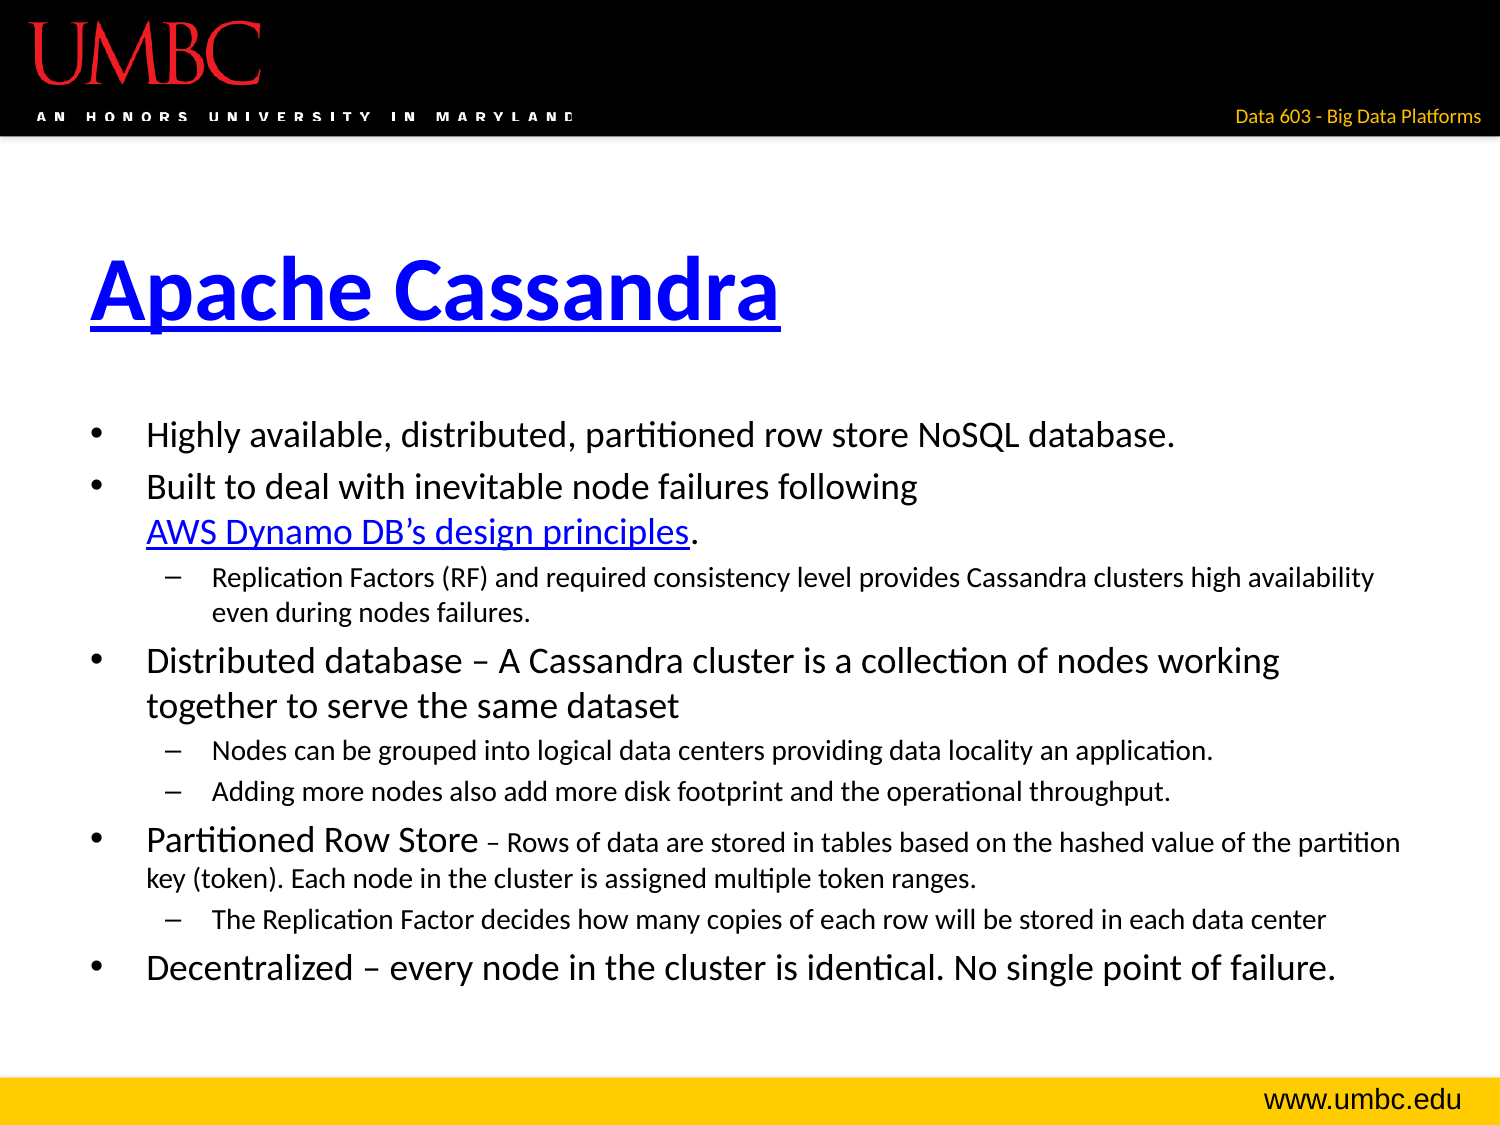

# Apache Cassandra
Highly available, distributed, partitioned row store NoSQL database.
Built to deal with inevitable node failures following AWS Dynamo DB’s design principles.
Replication Factors (RF) and required consistency level provides Cassandra clusters high availability even during nodes failures.
Distributed database – A Cassandra cluster is a collection of nodes working together to serve the same dataset
Nodes can be grouped into logical data centers providing data locality an application.
Adding more nodes also add more disk footprint and the operational throughput.
Partitioned Row Store – Rows of data are stored in tables based on the hashed value of the partition key (token). Each node in the cluster is assigned multiple token ranges.
The Replication Factor decides how many copies of each row will be stored in each data center
Decentralized – every node in the cluster is identical. No single point of failure.